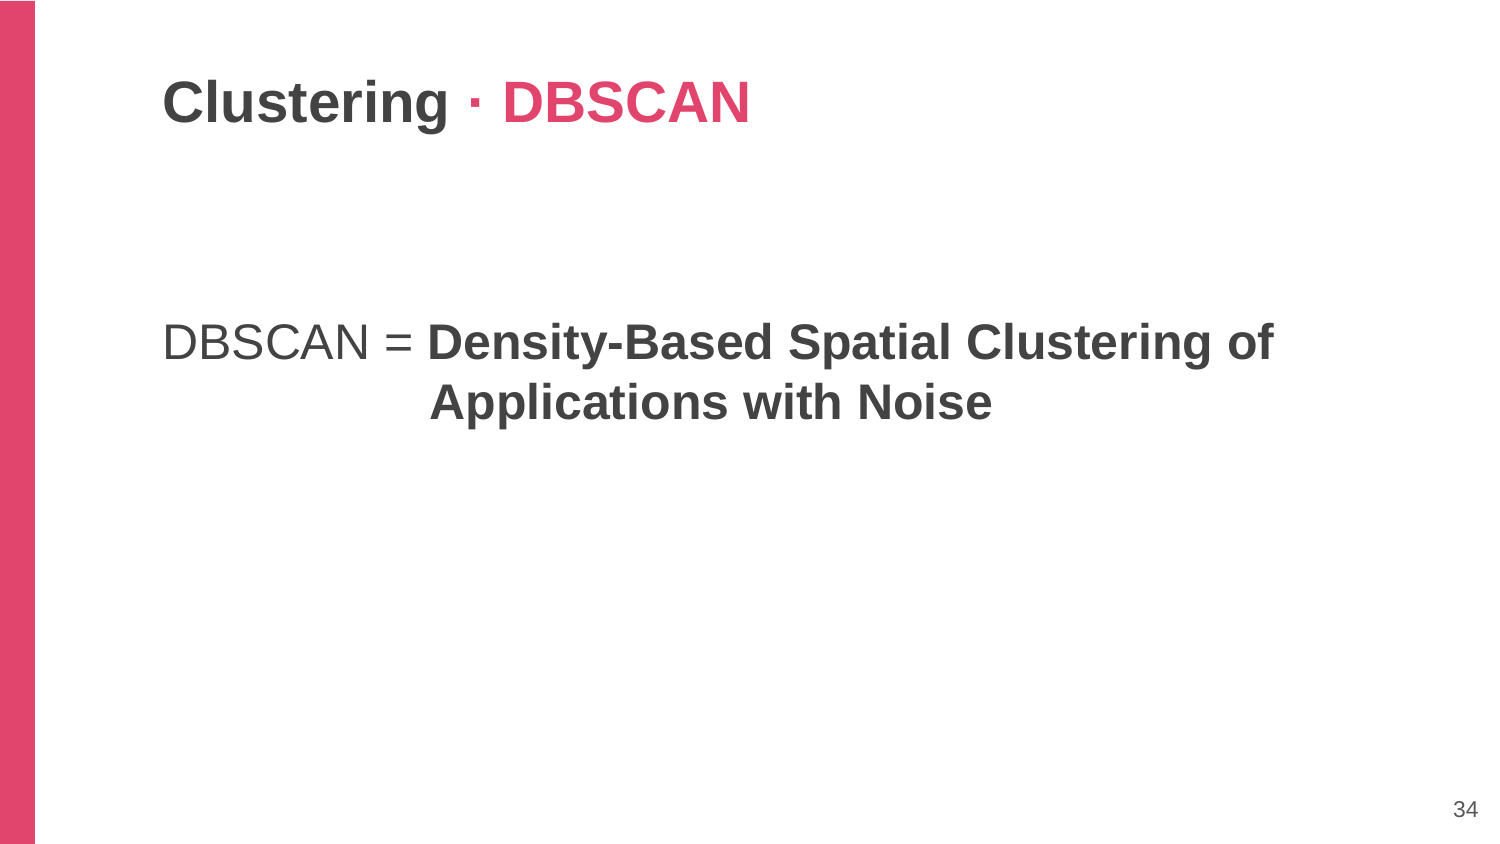

Clustering · DBSCAN
DBSCAN = Density-Based Spatial Clustering of
   Applications with Noise

34